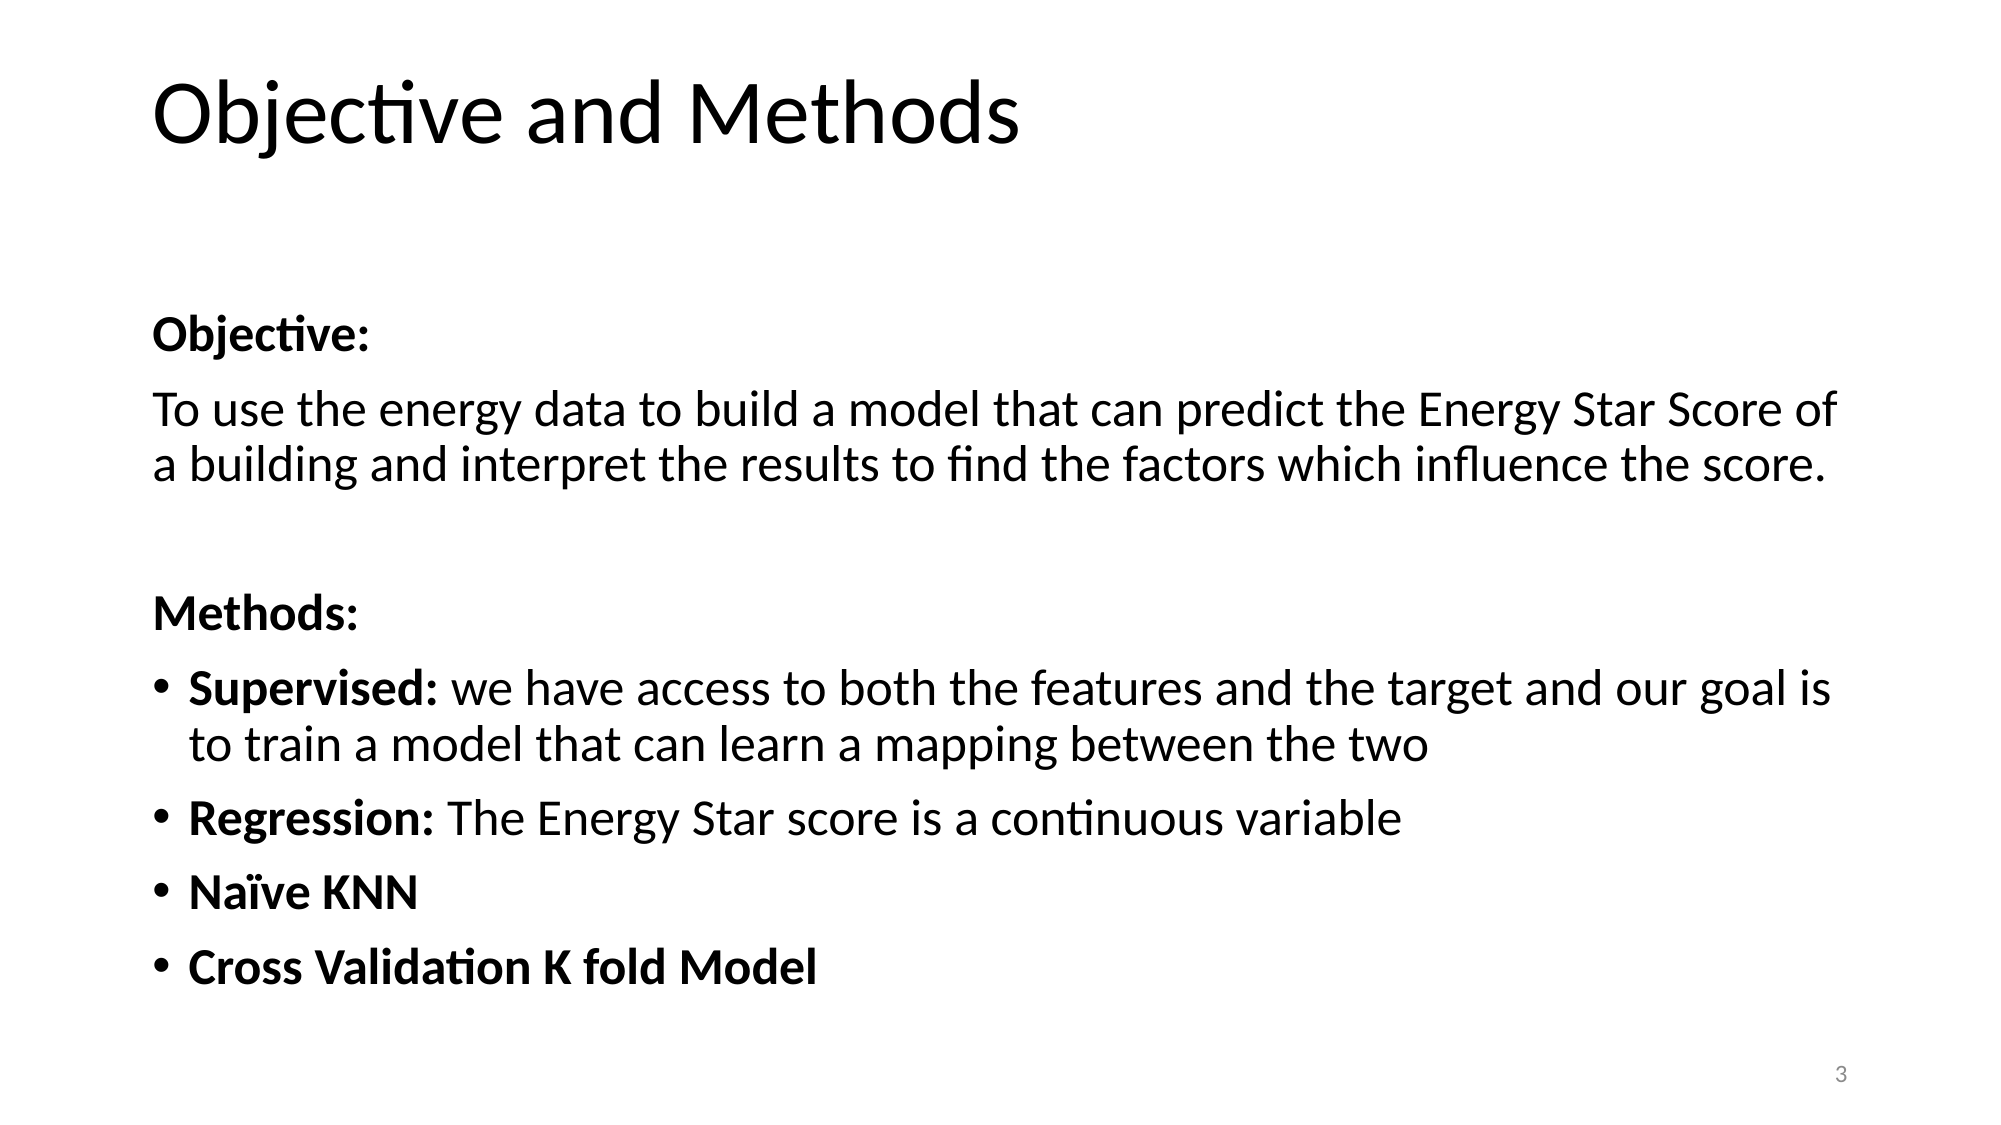

# Objective and Methods
Objective:
To use the energy data to build a model that can predict the Energy Star Score of a building and interpret the results to find the factors which influence the score.

Methods:
Supervised: we have access to both the features and the target and our goal is to train a model that can learn a mapping between the two
Regression: The Energy Star score is a continuous variable
Naïve KNN
Cross Validation K fold Model
3